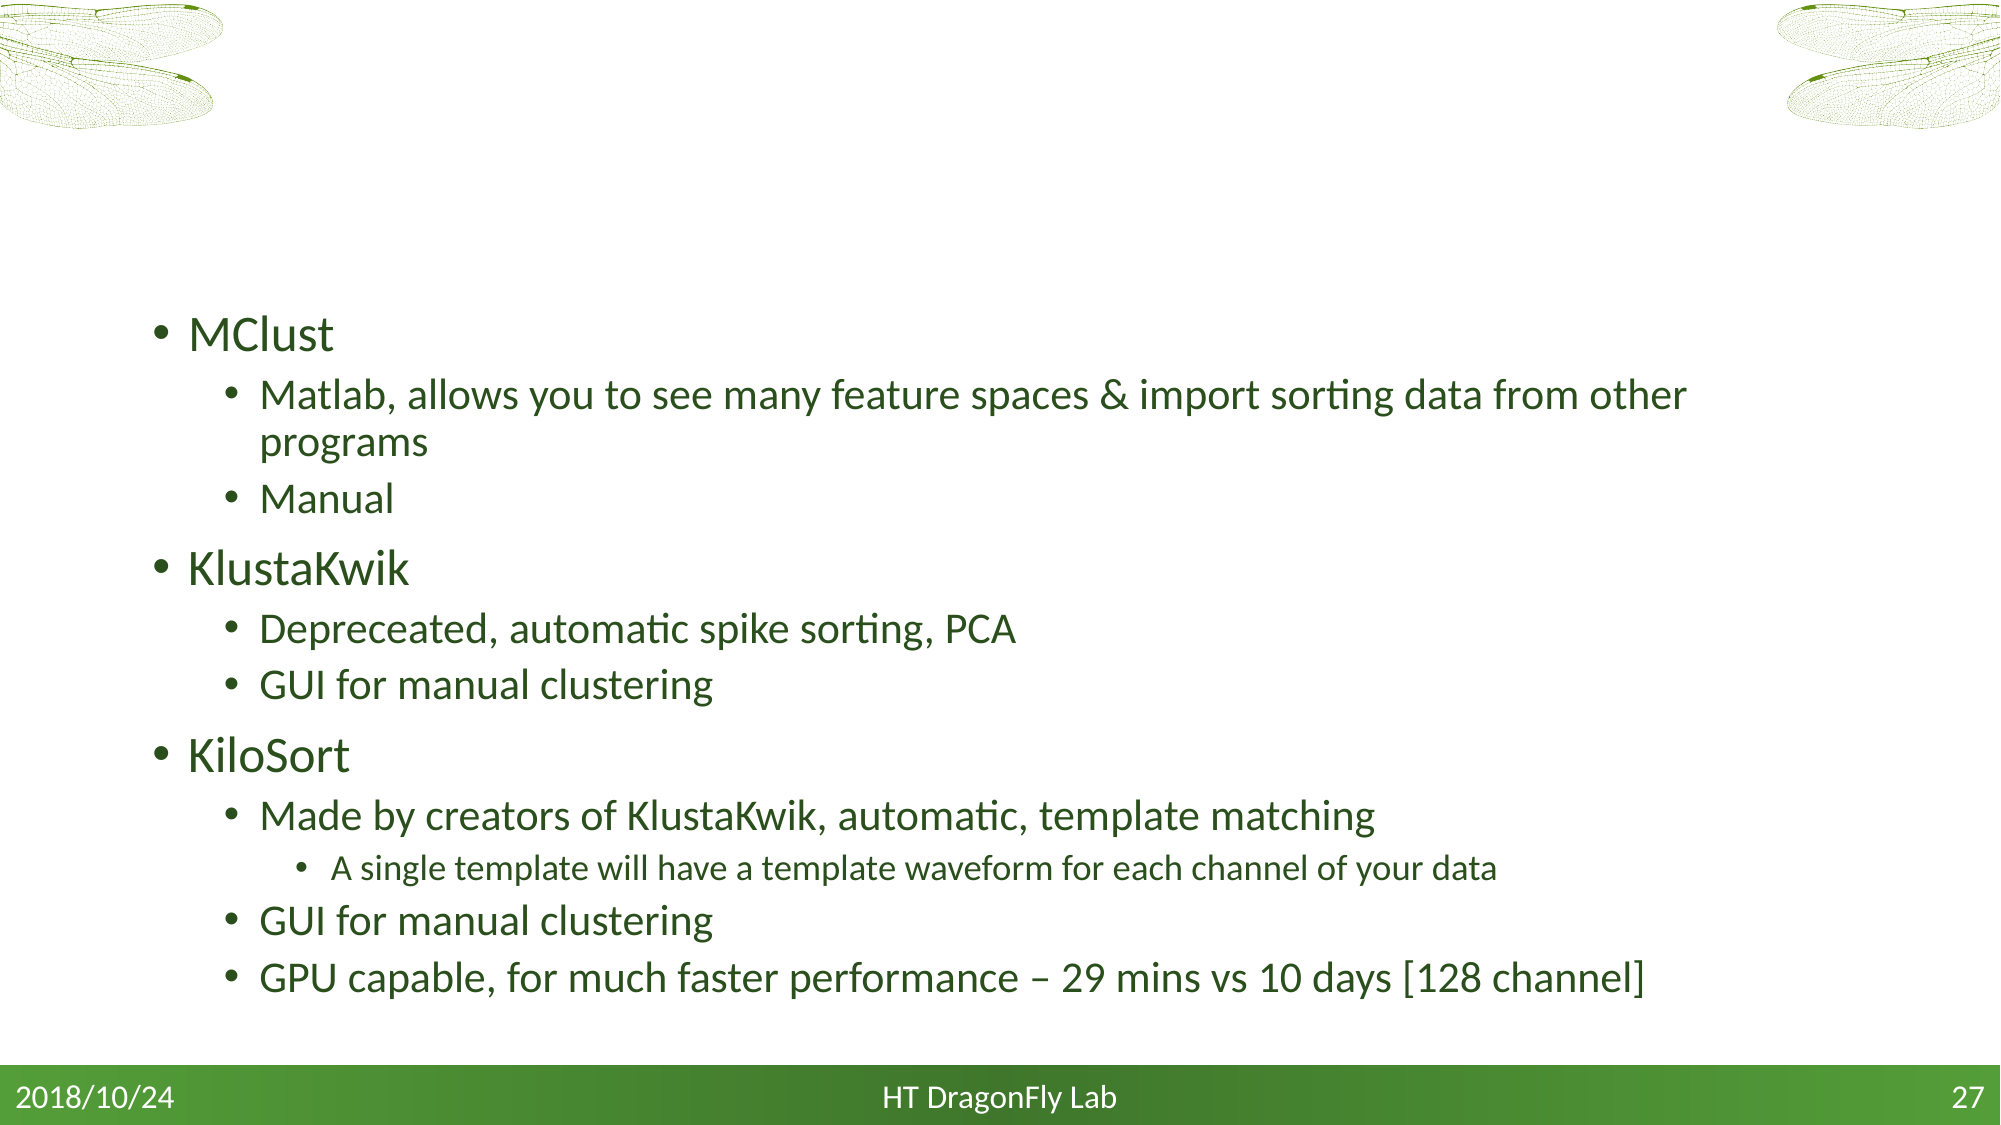

#
MClust
Matlab, allows you to see many feature spaces & import sorting data from other programs
Manual
KlustaKwik
Depreceated, automatic spike sorting, PCA
GUI for manual clustering
KiloSort
Made by creators of KlustaKwik, automatic, template matching
A single template will have a template waveform for each channel of your data
GUI for manual clustering
GPU capable, for much faster performance – 29 mins vs 10 days [128 channel]

HT DragonFly Lab
2018/10/24
27